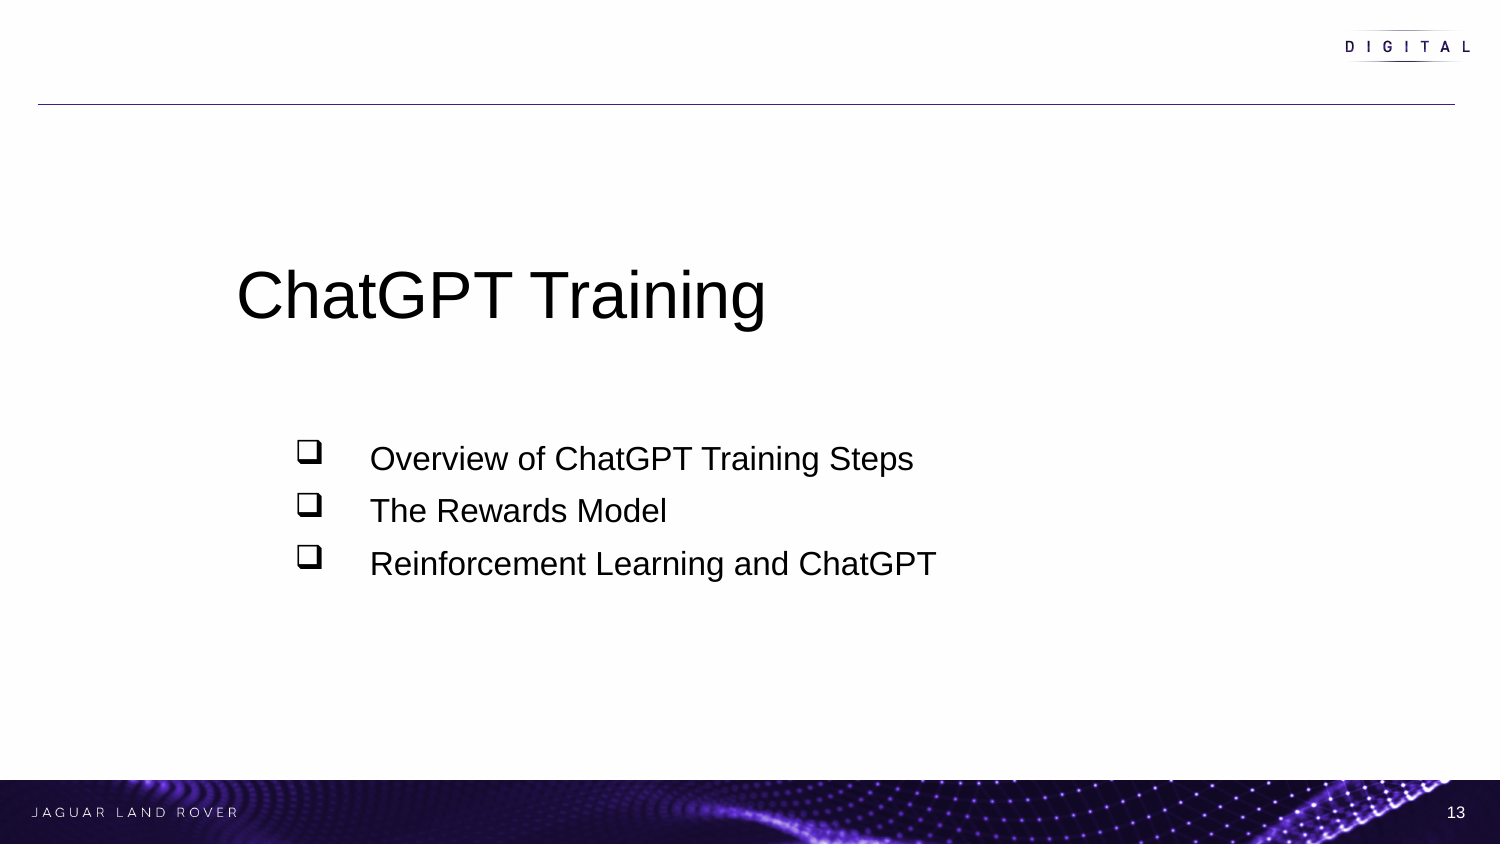

ChatGPT Training

Overview of ChatGPT Training Steps
The Rewards Model
Reinforcement Learning and ChatGPT

13